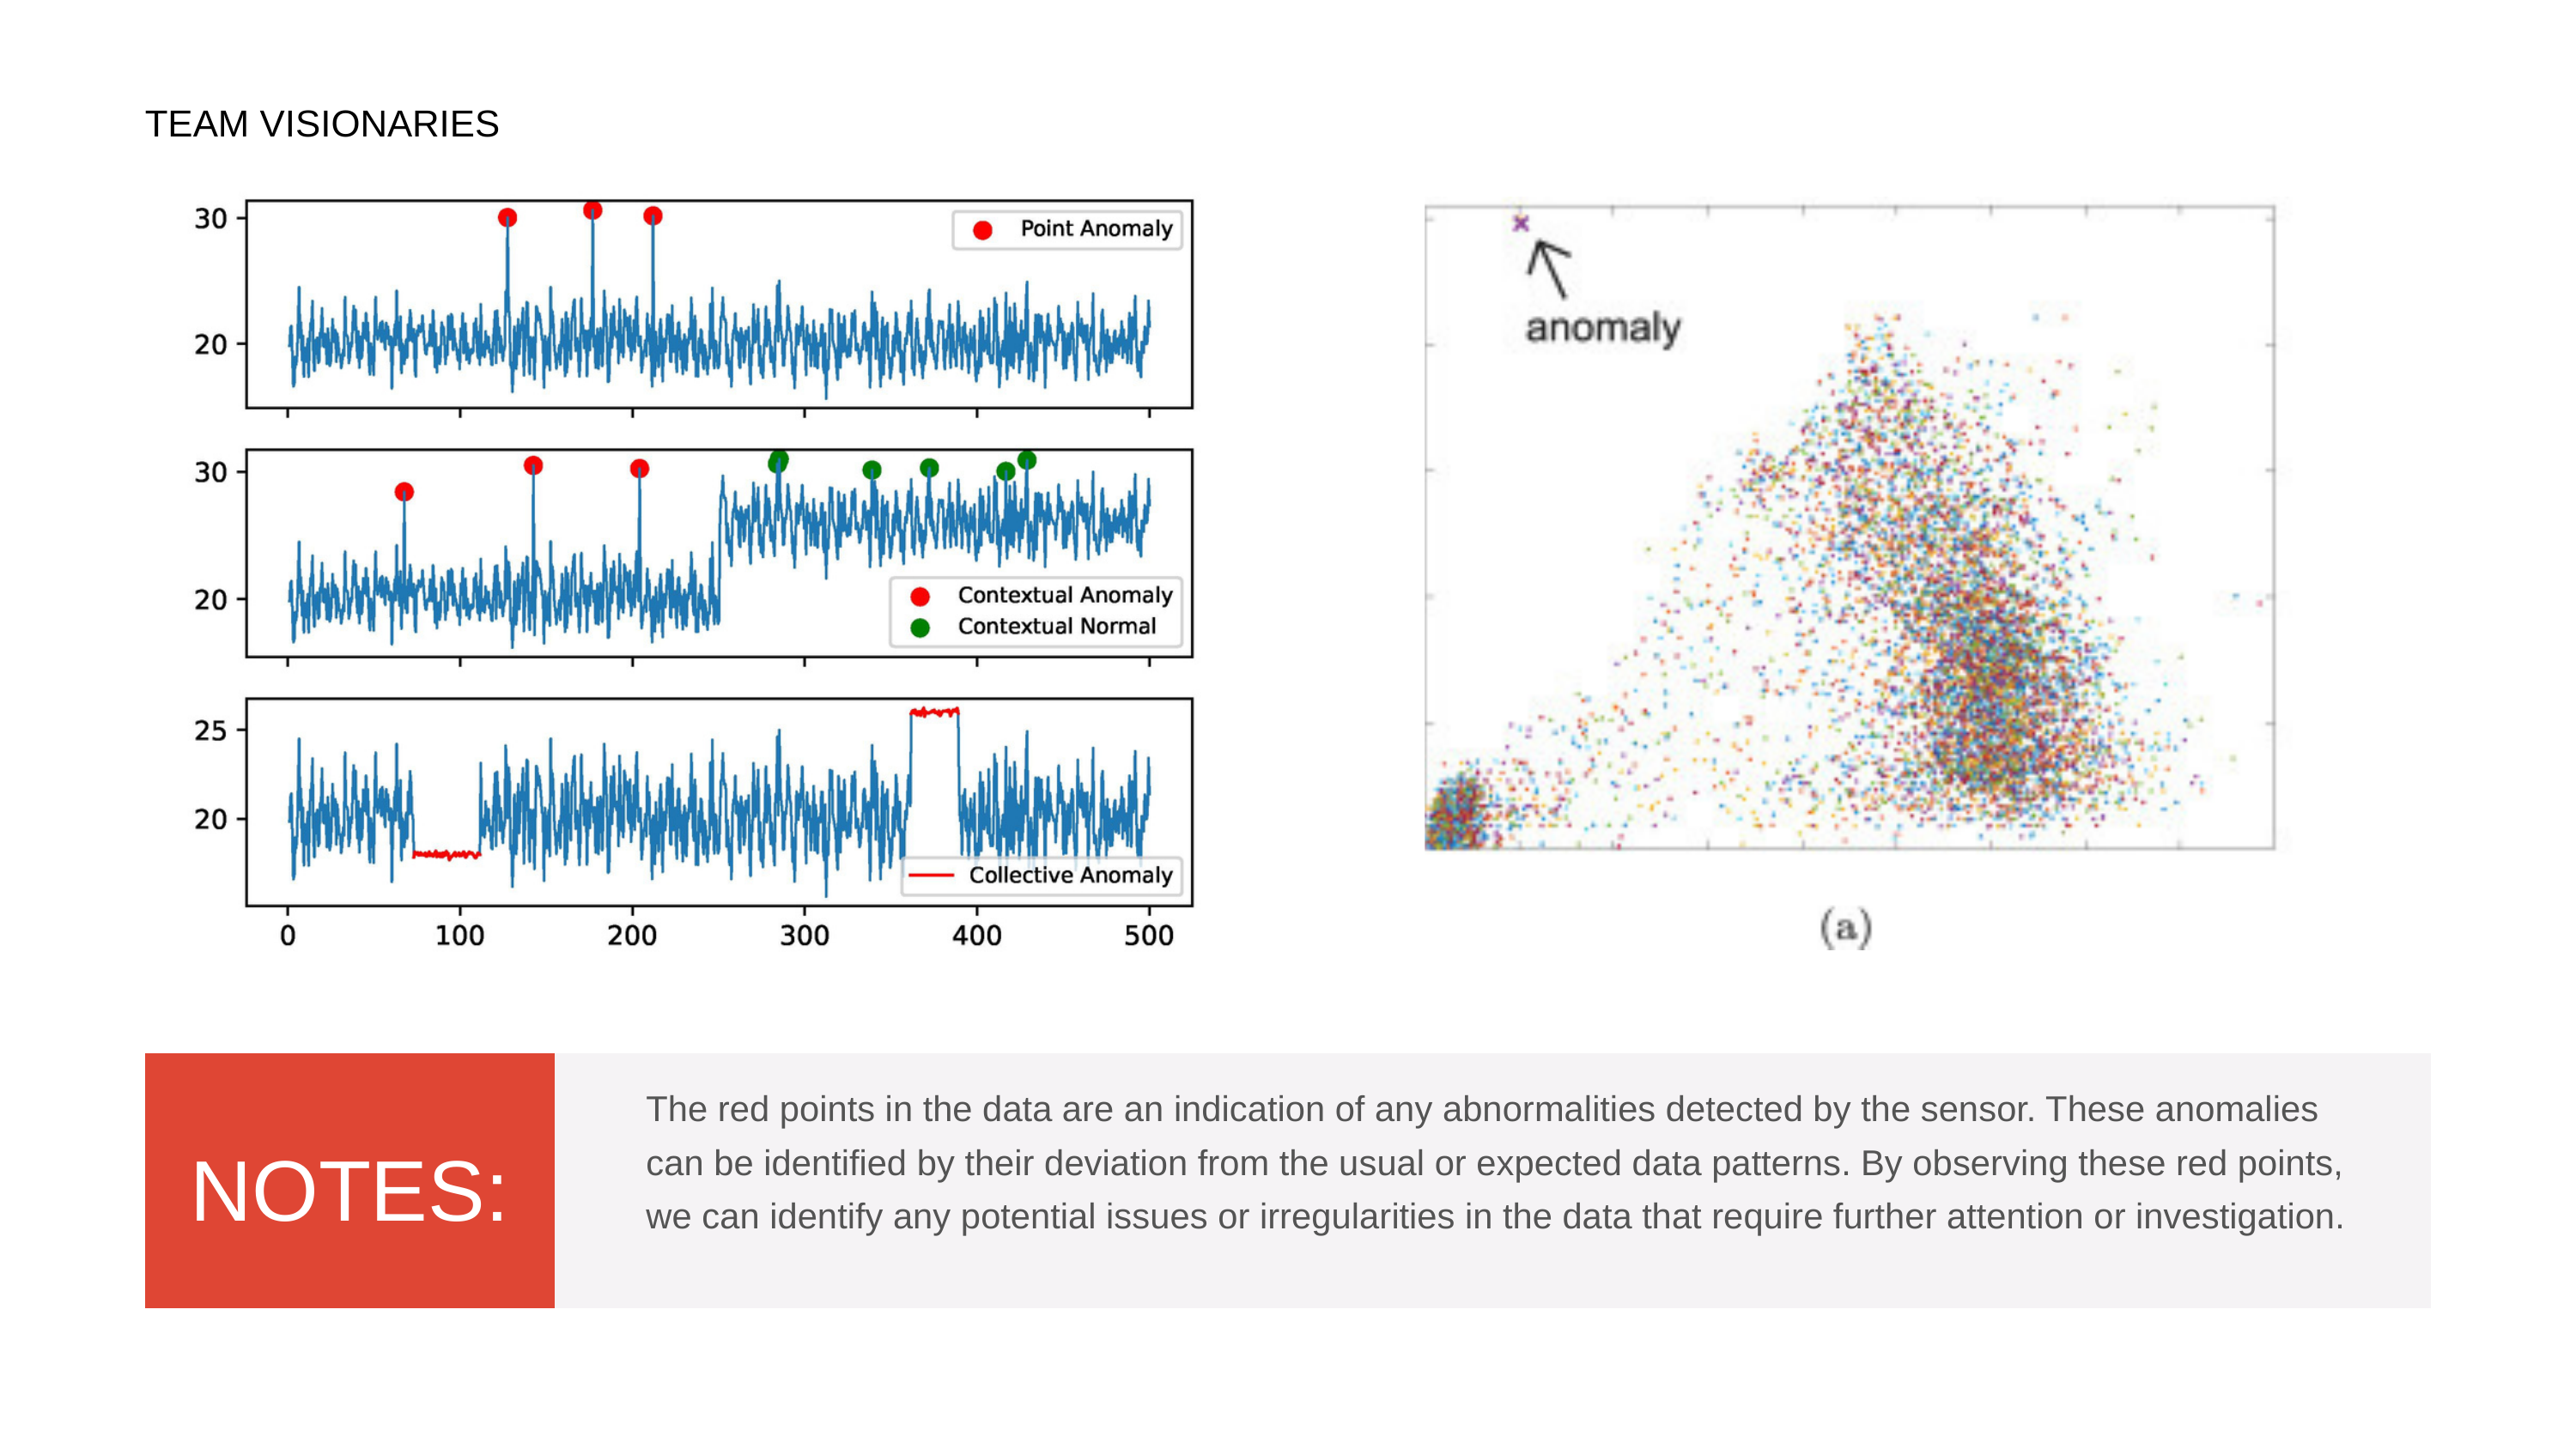

TEAM VISIONARIES

The red points in the data are an indication of any abnormalities detected by the sensor. These anomalies can be identified by their deviation from the usual or expected data patterns. By observing these red points, we can identify any potential issues or irregularities in the data that require further attention or investigation.
NOTES: